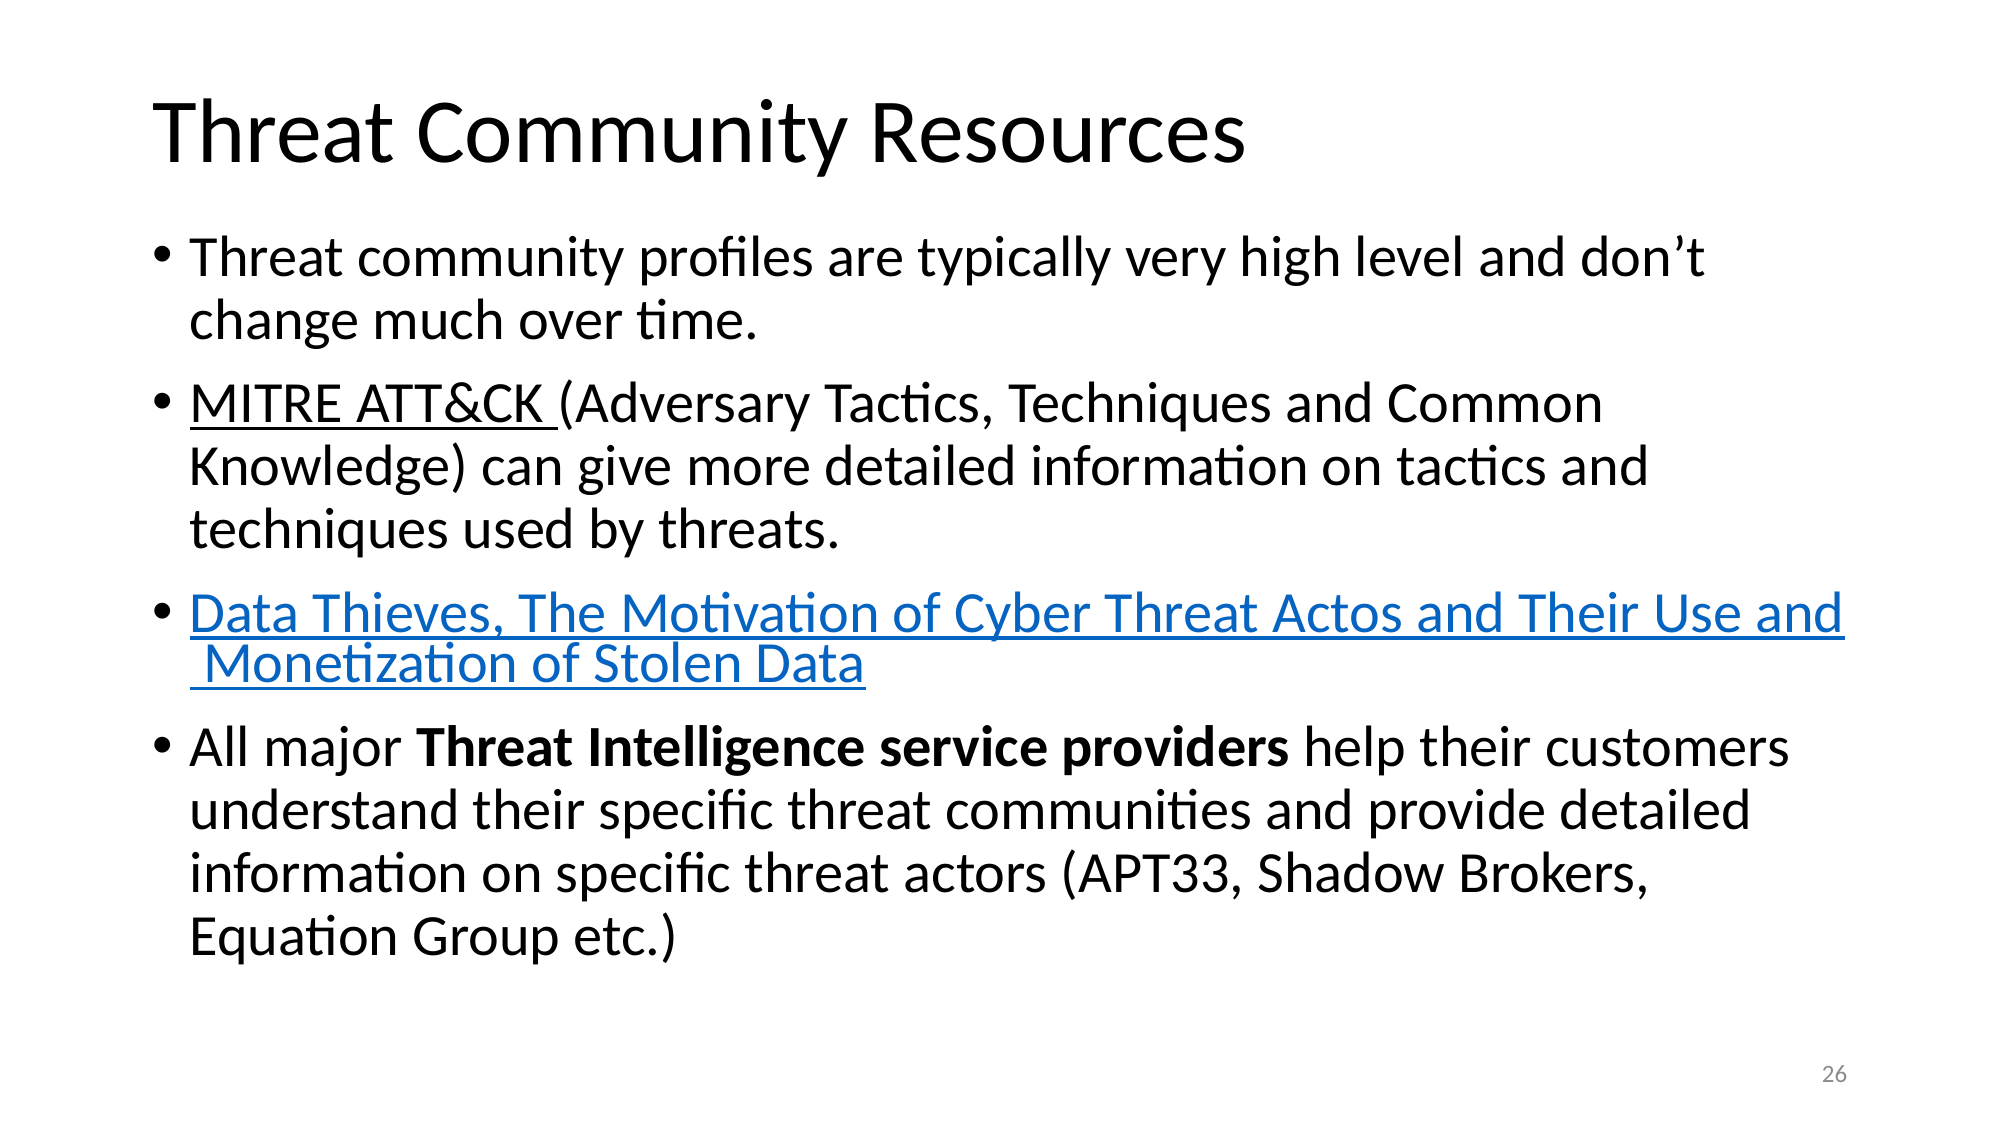

# Threat Community Resources
Threat community profiles are typically very high level and don’t change much over time.
MITRE ATT&CK (Adversary Tactics, Techniques and Common Knowledge) can give more detailed information on tactics and techniques used by threats.
Data Thieves, The Motivation of Cyber Threat Actos and Their Use and Monetization of Stolen Data
All major Threat Intelligence service providers help their customers understand their specific threat communities and provide detailed information on specific threat actors (APT33, Shadow Brokers, Equation Group etc.)
26